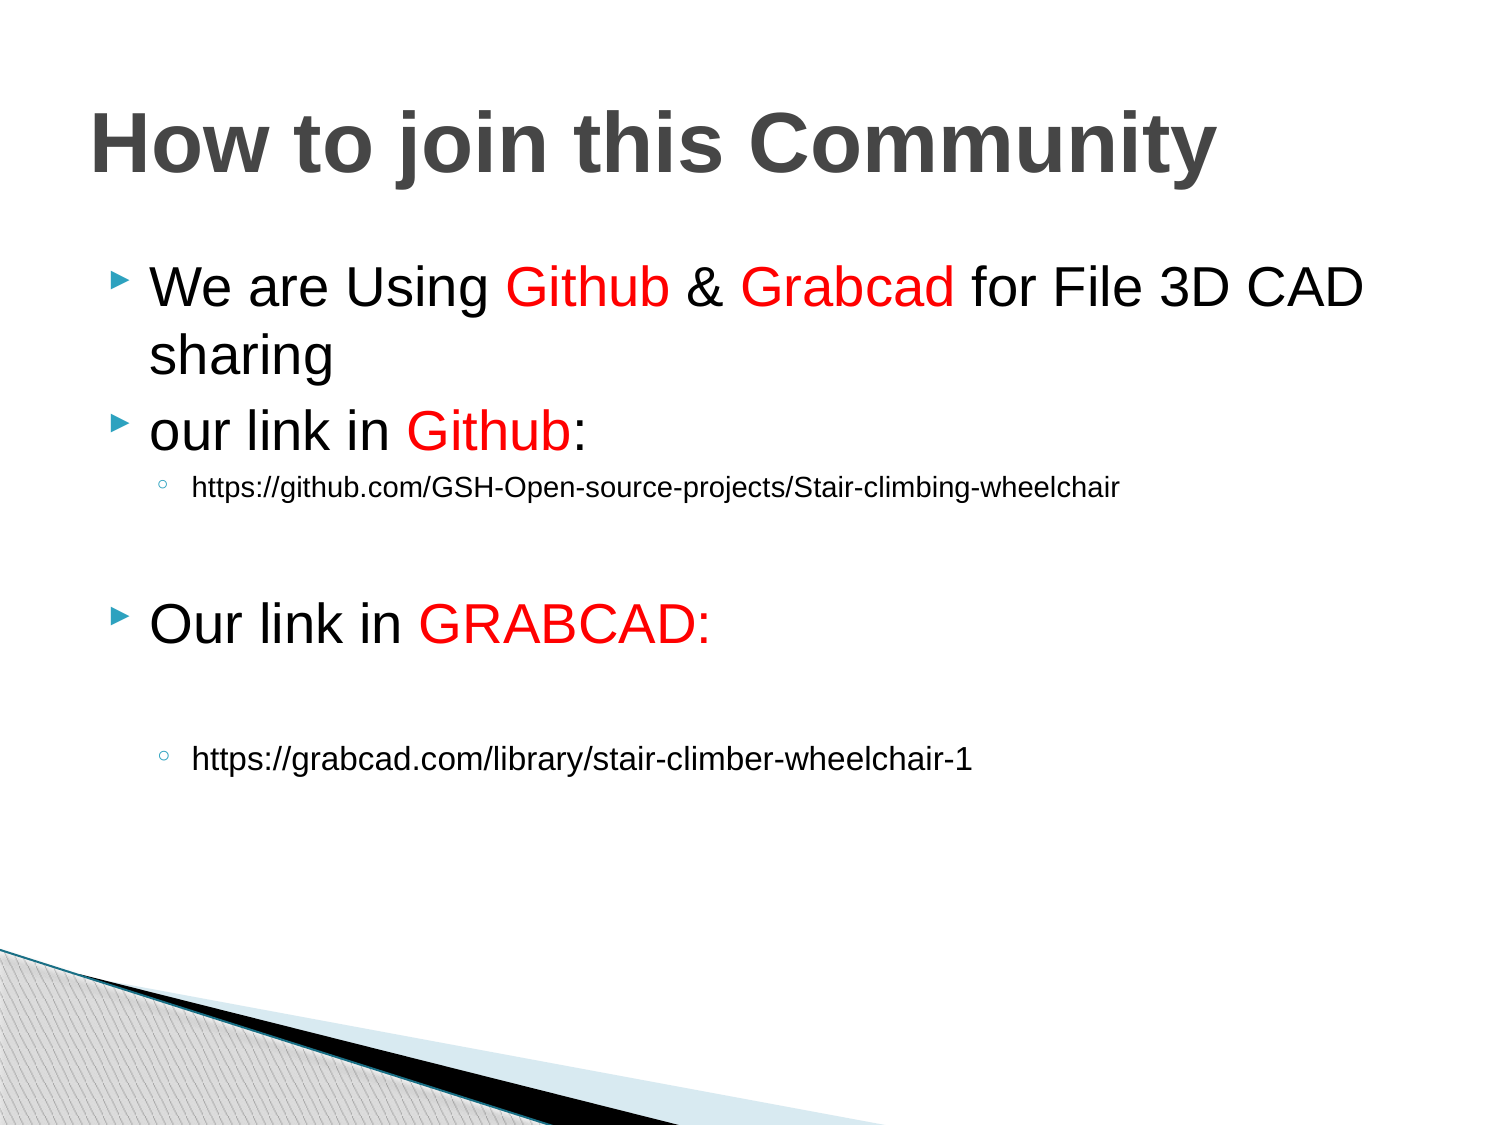

# How to join this Community
We are Using Github & Grabcad for File 3D CAD sharing
our link in Github:
https://github.com/GSH-Open-source-projects/Stair-climbing-wheelchair

Our link in GRABCAD:

https://grabcad.com/library/stair-climber-wheelchair-1